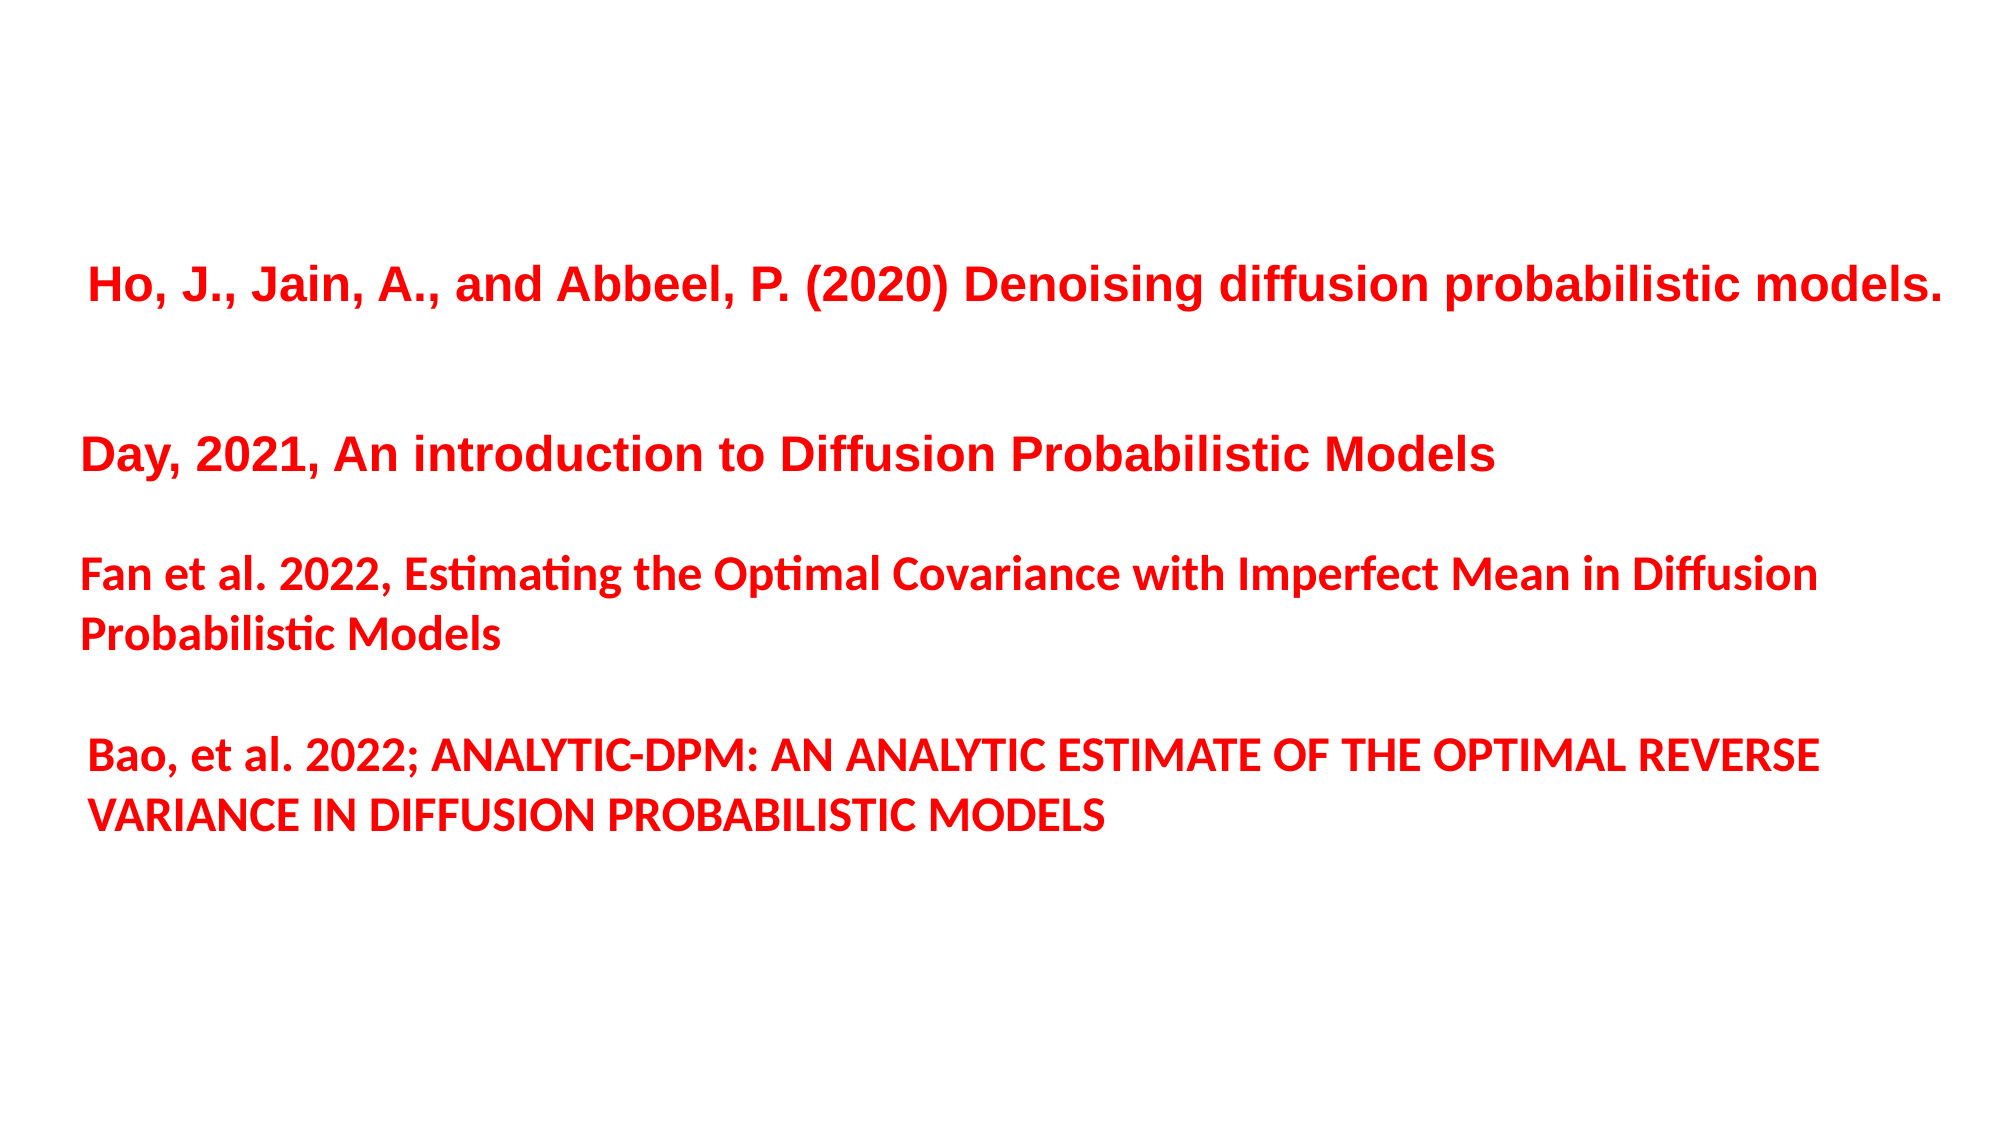

Ho, J., Jain, A., and Abbeel, P. (2020) Denoising diffusion probabilistic models.
Day, 2021, An introduction to Diffusion Probabilistic Models
Fan et al. 2022, Estimating the Optimal Covariance with Imperfect Mean in Diffusion Probabilistic Models

Bao, et al. 2022; ANALYTIC-DPM: AN ANALYTIC ESTIMATE OF THE OPTIMAL REVERSE VARIANCE IN DIFFUSION PROBABILISTIC MODELS